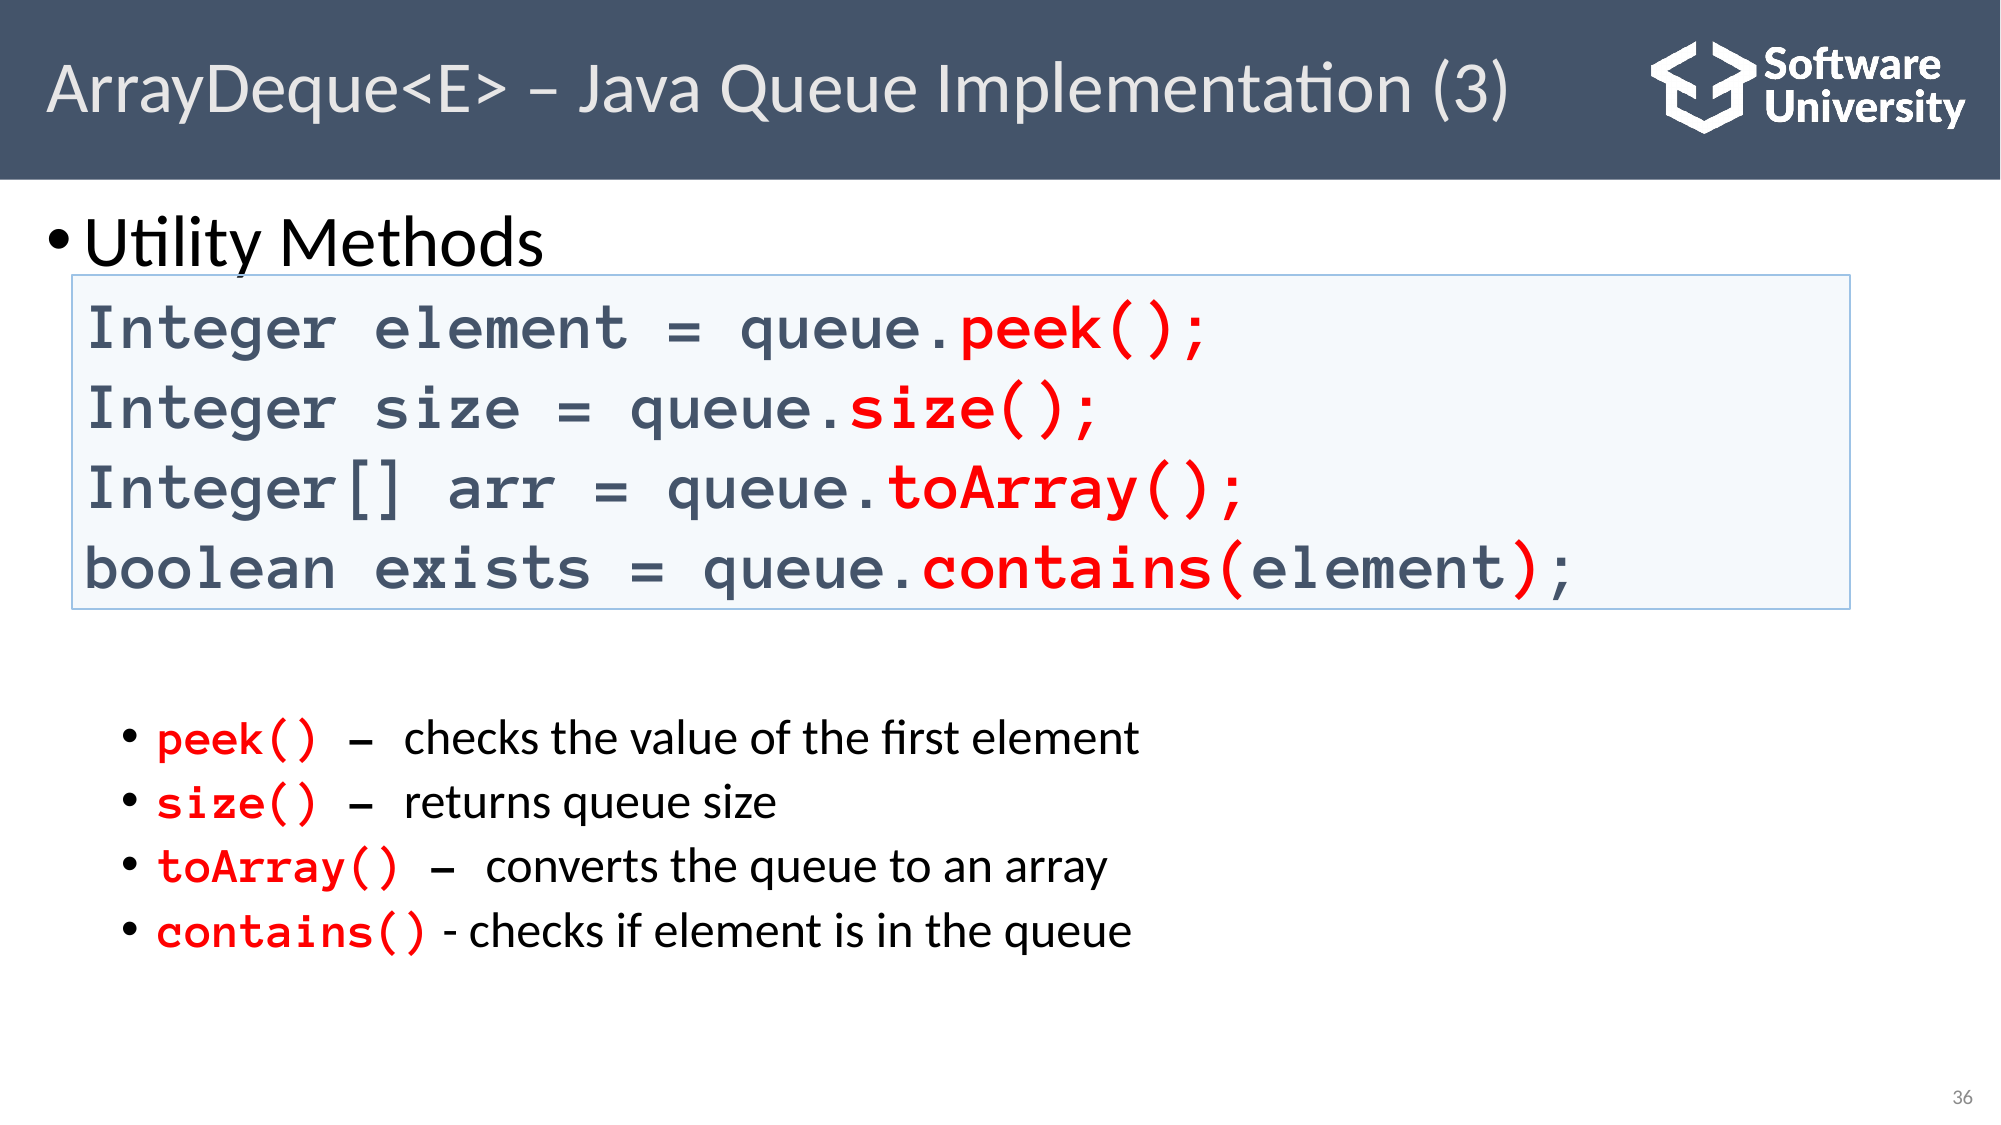

# ArrayDeque<E> – Java Queue Implementation (3)
Utility Methods

peek() - checks the value of the first element
size() - returns queue size
toArray() - converts the queue to an array
contains() - checks if element is in the queue
Integer element = queue.peek();
Integer size = queue.size();
Integer[] arr = queue.toArray();
boolean exists = queue.contains(element);
36